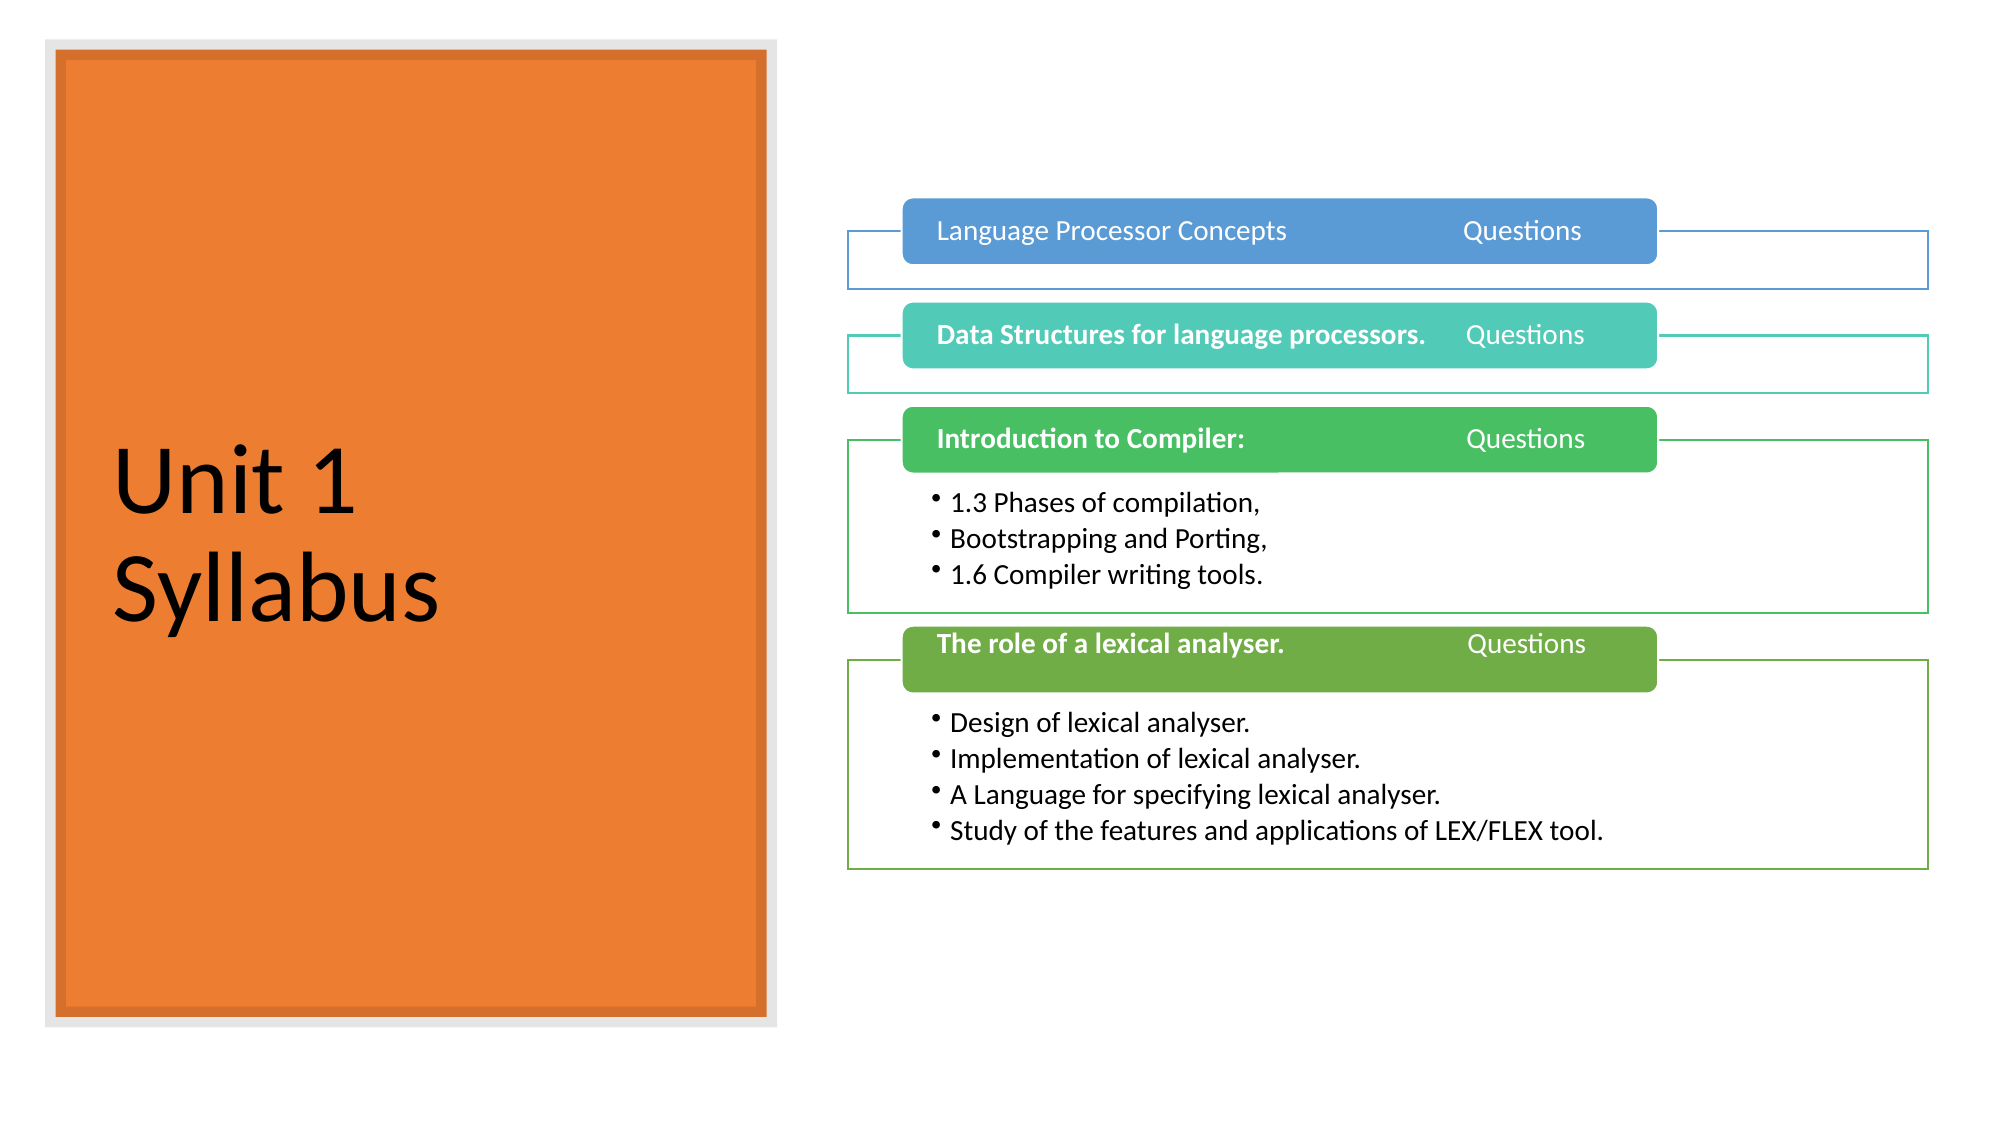

Language Processor Concepts                           Questions
Data Structures for language processors.      Questions
1.3 Phases of compilation,
Bootstrapping and Porting,
1.6 Compiler writing tools.
Introduction to Compiler:                                  Questions
Design of lexical analyser.
Implementation of lexical analyser.
A Language for specifying lexical analyser.
Study of the features and applications of LEX/FLEX tool.
The role of a lexical analyser.                            Questions
# Unit 1 Syllabus